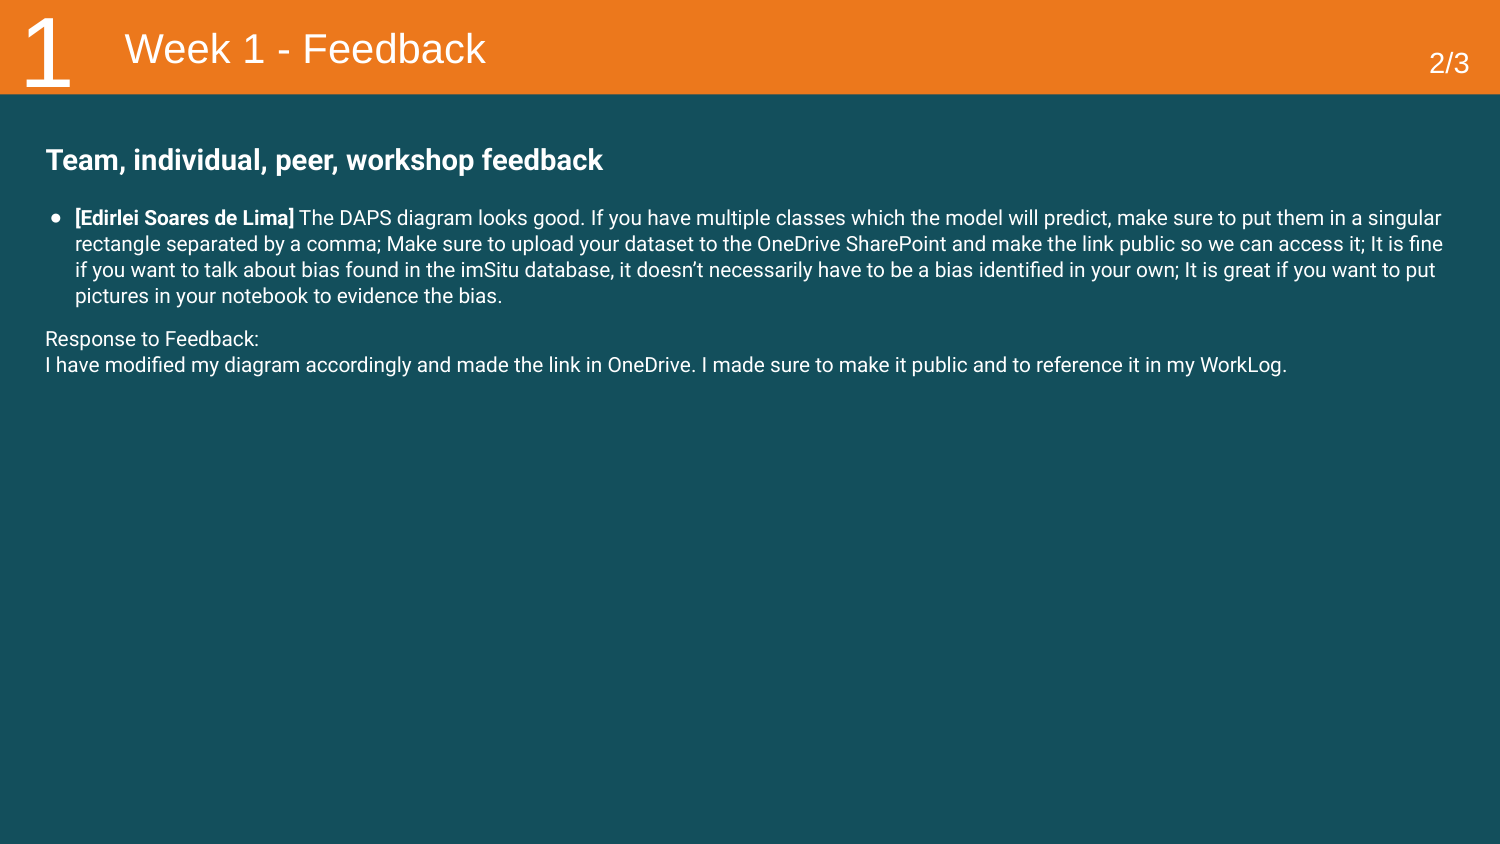

1
# Week 1 - Feedback
2/3
Team, individual, peer, workshop feedback
[Edirlei Soares de Lima] The DAPS diagram looks good. If you have multiple classes which the model will predict, make sure to put them in a singular rectangle separated by a comma; Make sure to upload your dataset to the OneDrive SharePoint and make the link public so we can access it; It is fine if you want to talk about bias found in the imSitu database, it doesn’t necessarily have to be a bias identified in your own; It is great if you want to put pictures in your notebook to evidence the bias.
Response to Feedback:
I have modified my diagram accordingly and made the link in OneDrive. I made sure to make it public and to reference it in my WorkLog.